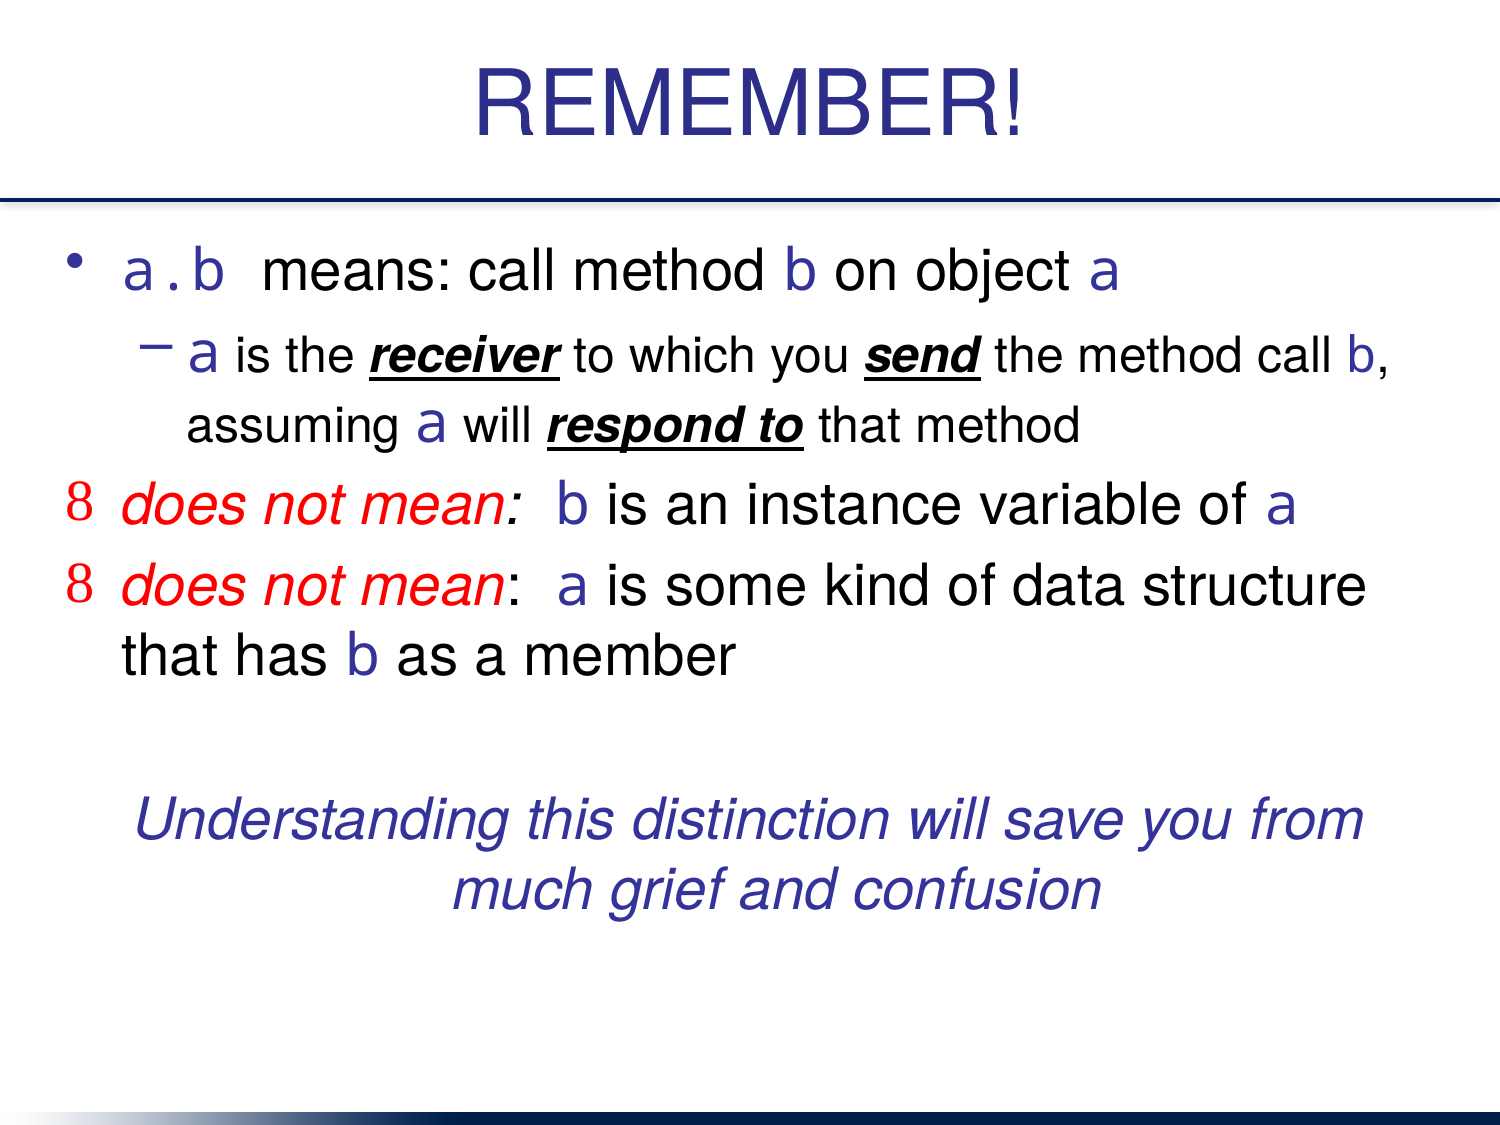

# REMEMBER!
a.b means: call method b on object a
a is the receiver to which you send the method call b, assuming a will respond to that method
does not mean:  b is an instance variable of a
does not mean:  a is some kind of data structure that has b as a member

Understanding this distinction will save you from much grief and confusion